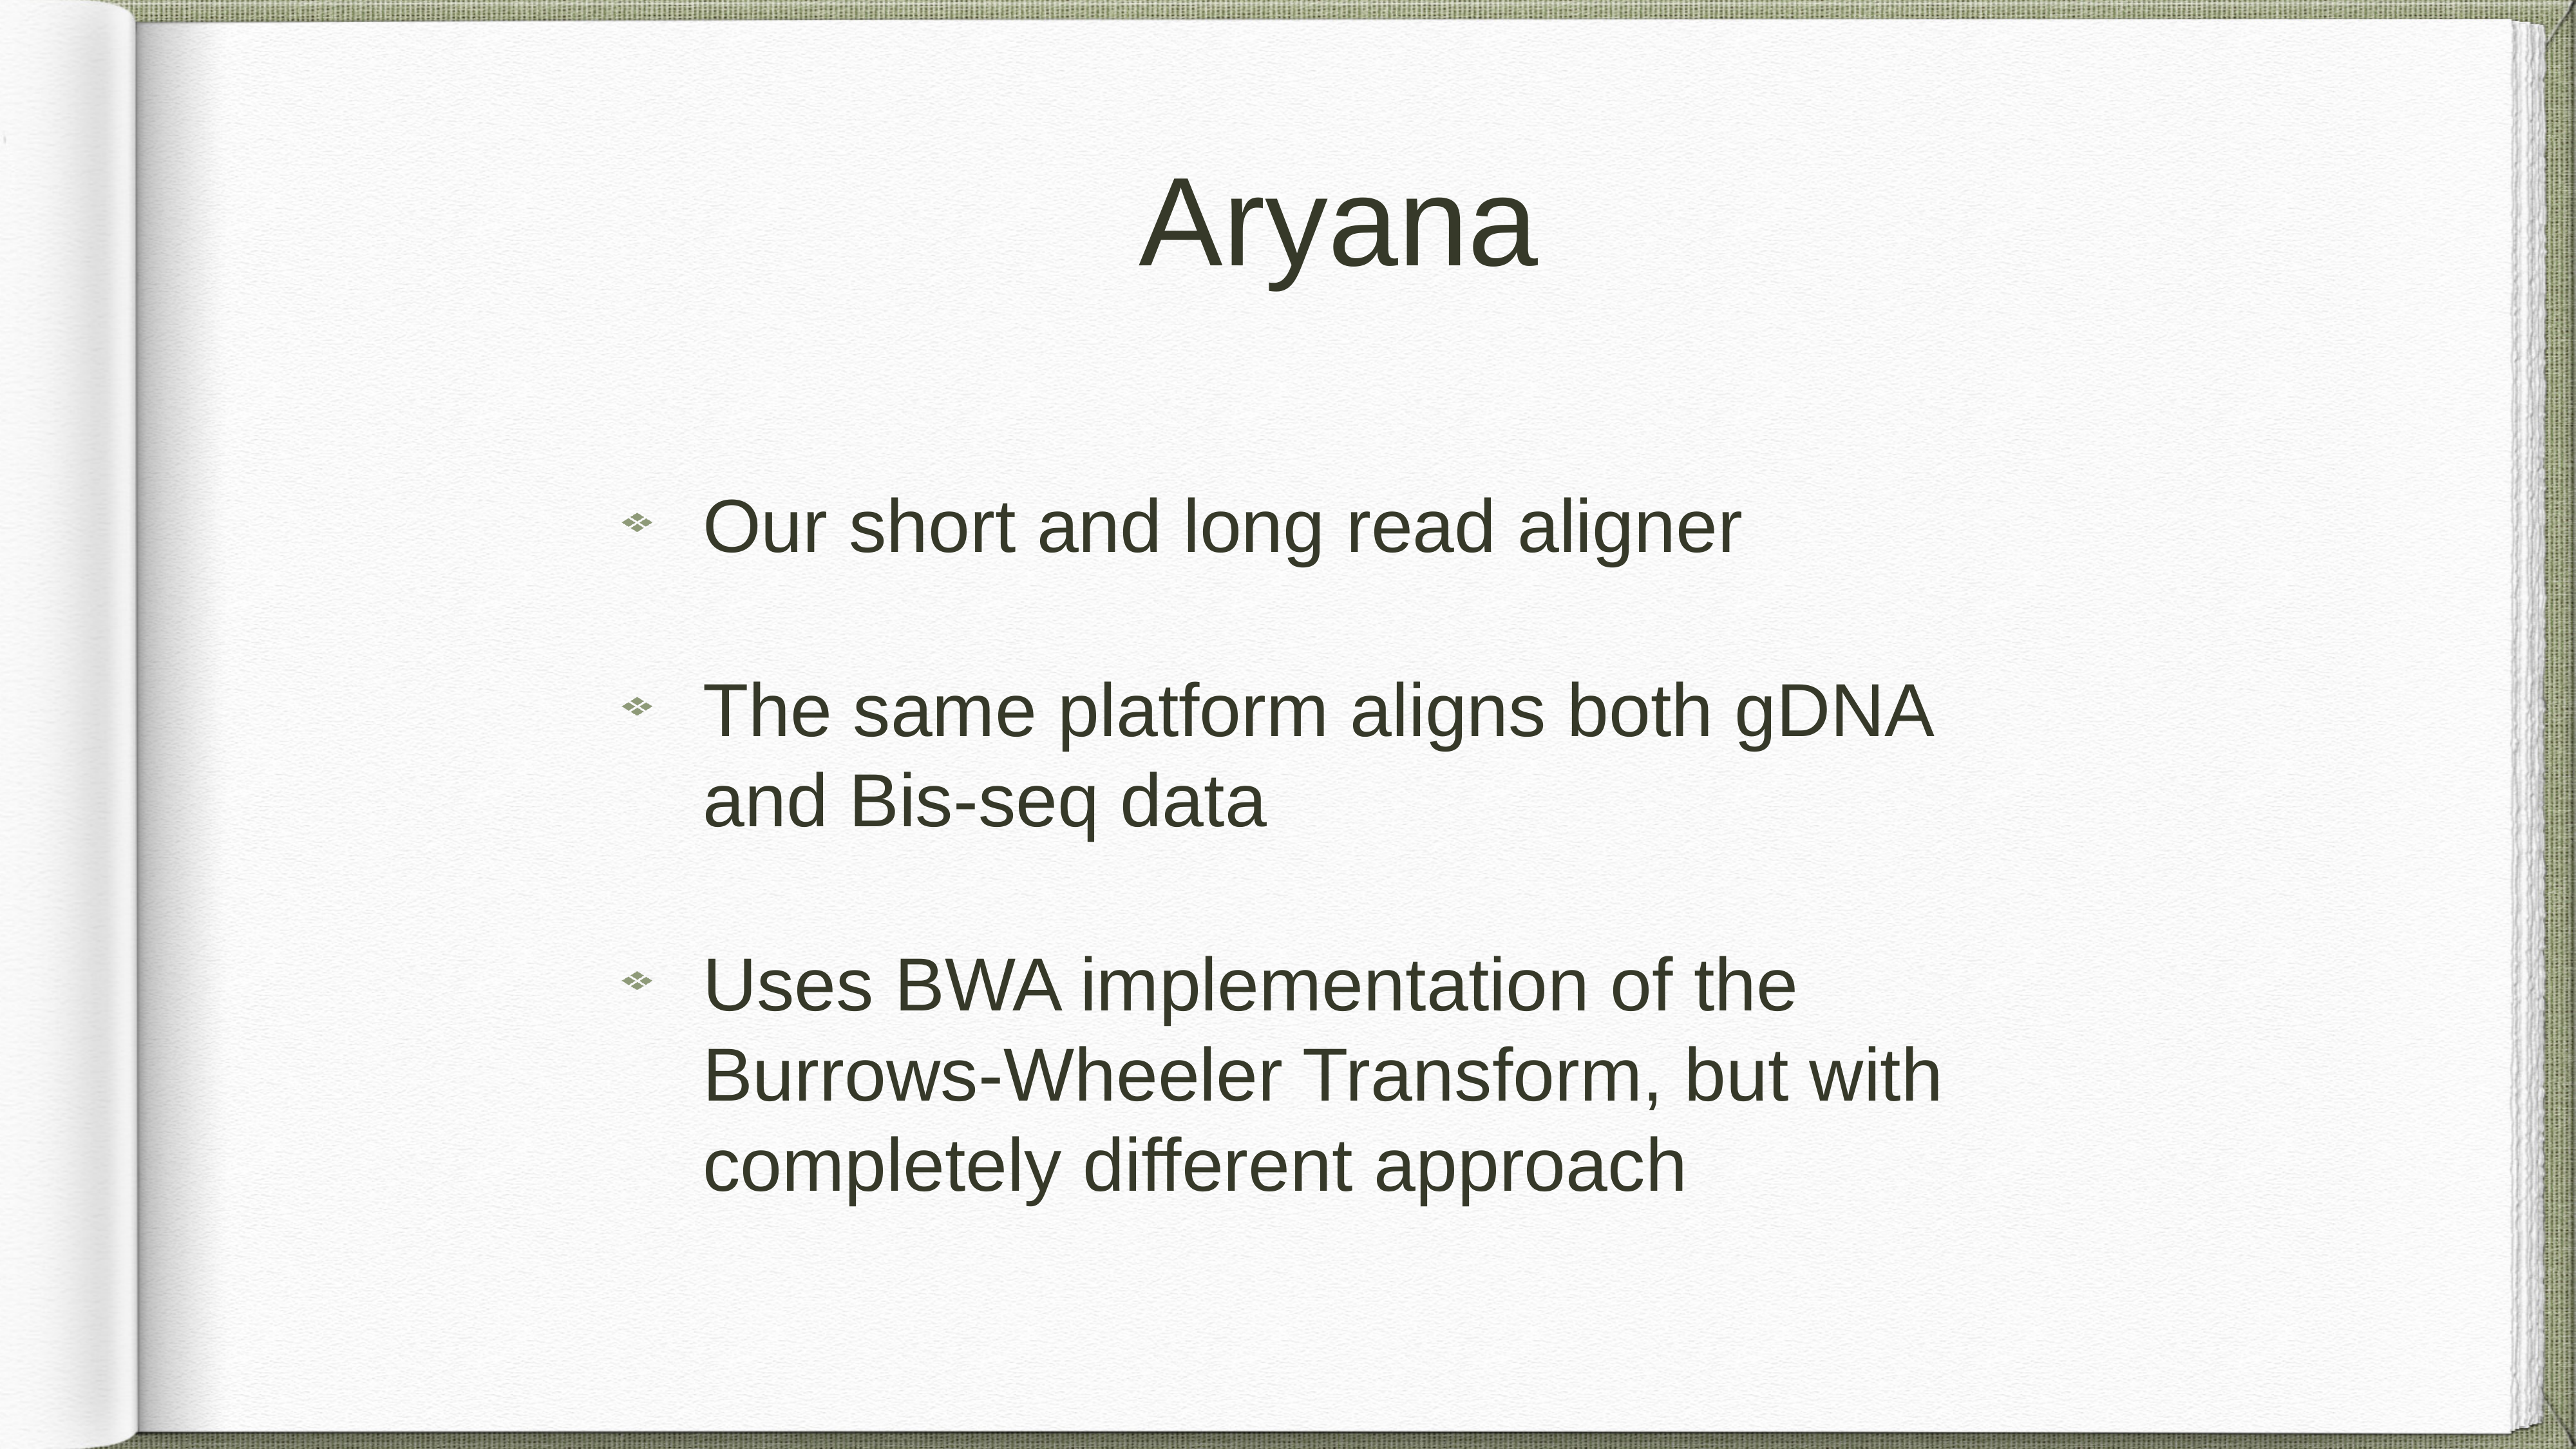

# Aryana
Our short and long read aligner
The same platform aligns both gDNA and Bis-seq data
Uses BWA implementation of the Burrows-Wheeler Transform, but with completely different approach